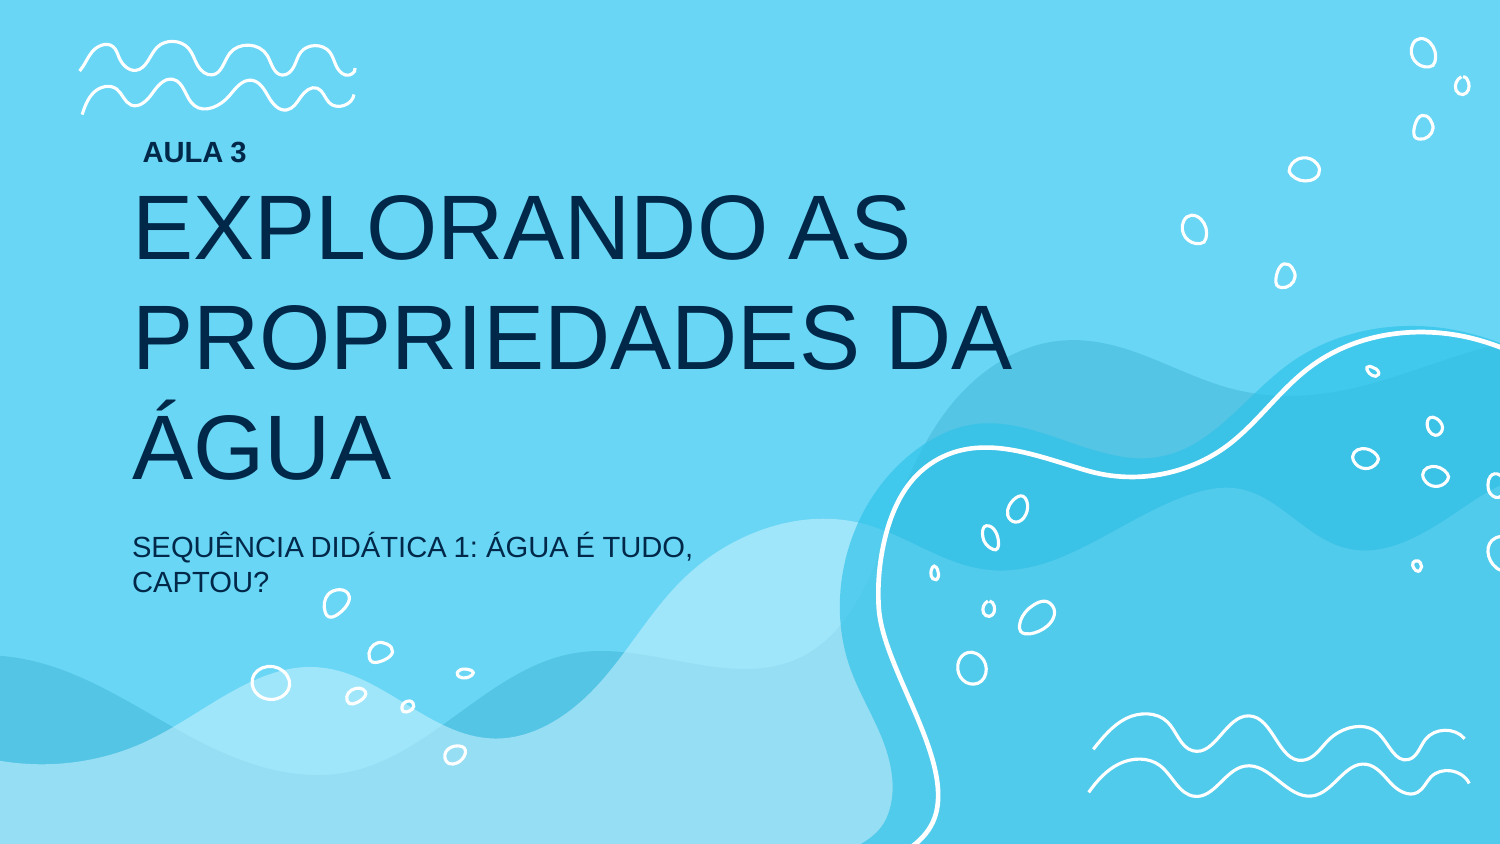

AULA 3

# EXPLORANDO AS PROPRIEDADES DA ÁGUA

SEQUÊNCIA DIDÁTICA 1: ÁGUA É TUDO, CAPTOU?